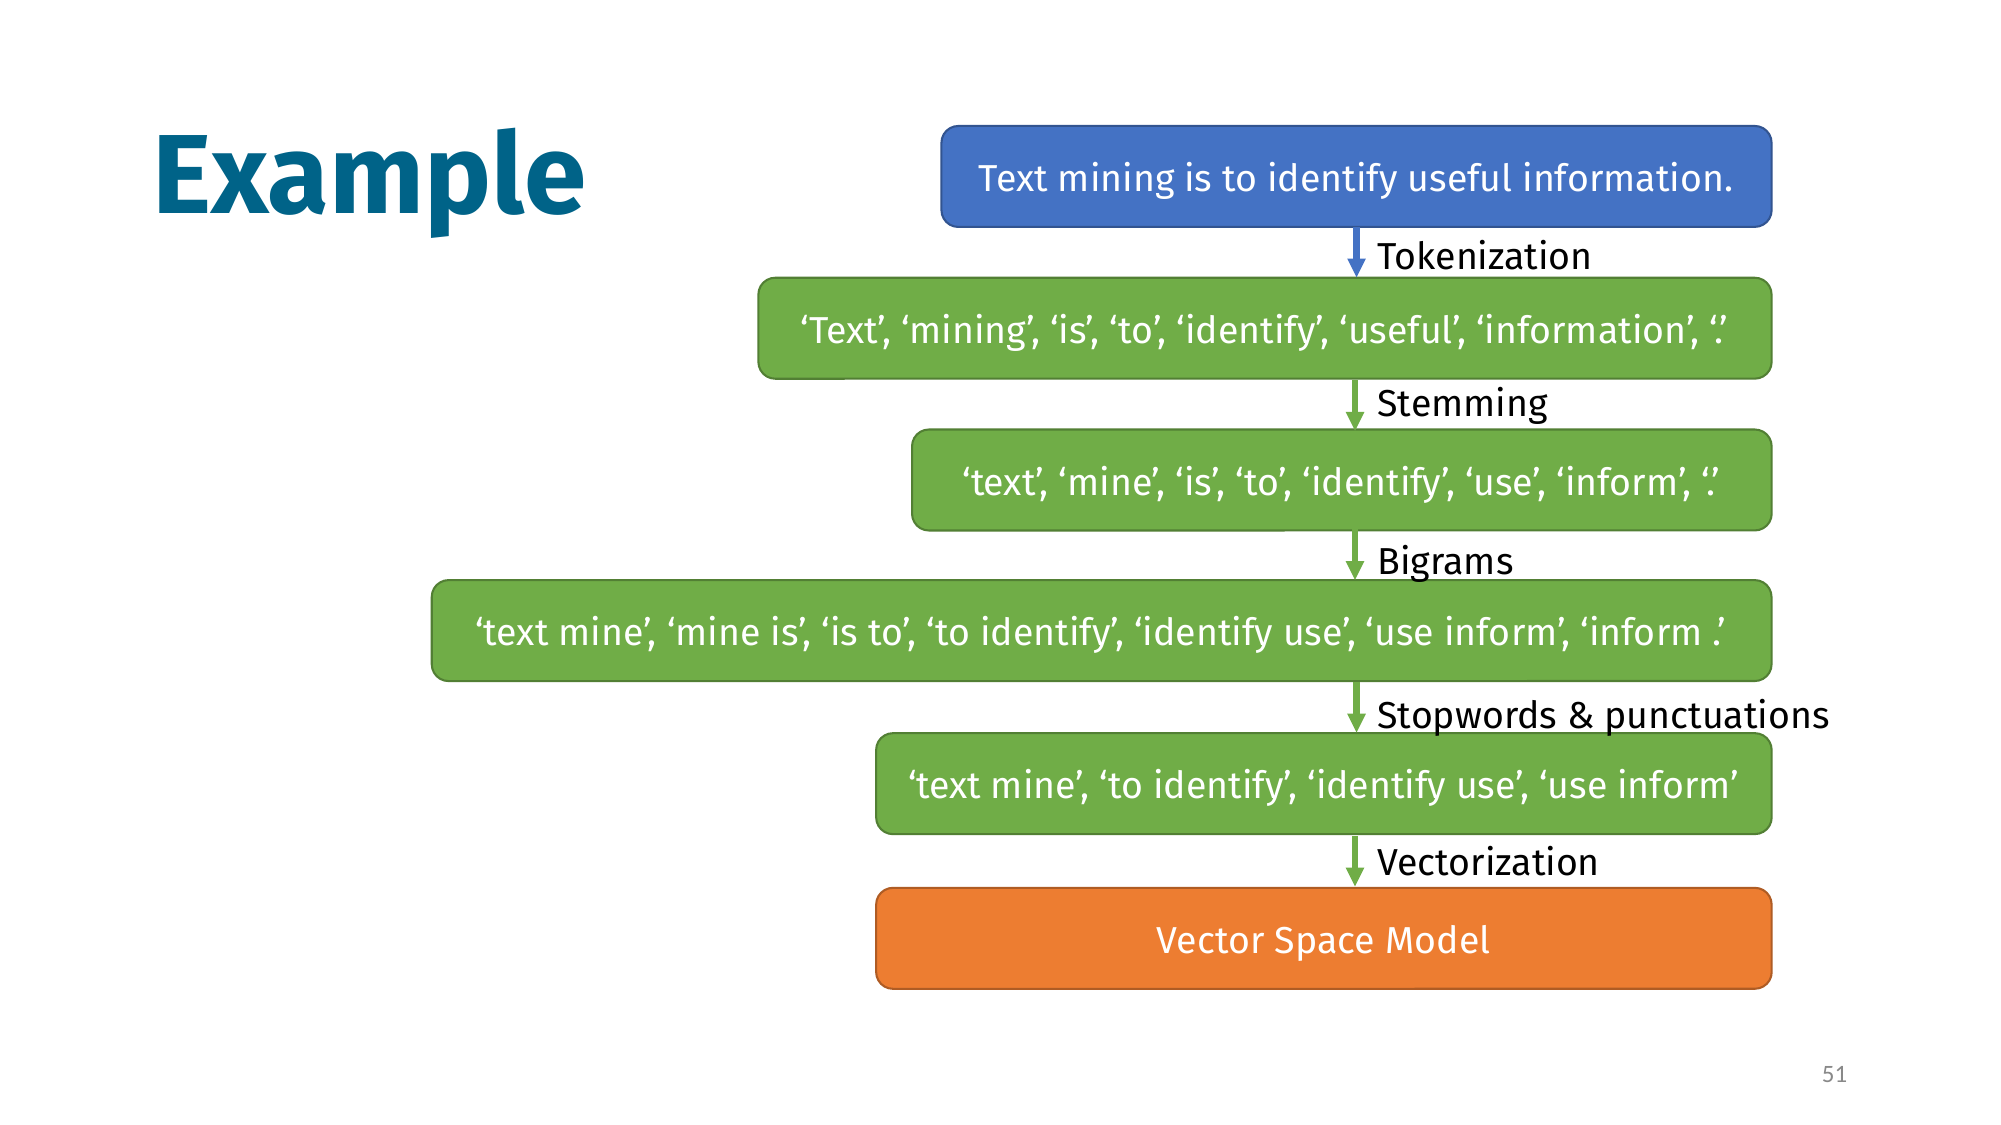

# Example
Text mining is to identify useful information.
Tokenization
‘Text’, ‘mining’, ‘is’, ‘to’, ‘identify’, ‘useful’, ‘information’, ‘.’
Stemming
‘text’, ‘mine’, ‘is’, ‘to’, ‘identify’, ‘use’, ‘inform’, ‘.’
Bigrams
‘text mine’, ‘mine is’, ‘is to’, ‘to identify’, ‘identify use’, ‘use inform’, ‘inform .’
Stopwords & punctuations
‘text mine’, ‘to identify’, ‘identify use’, ‘use inform’
Vectorization
Vector Space Model
51